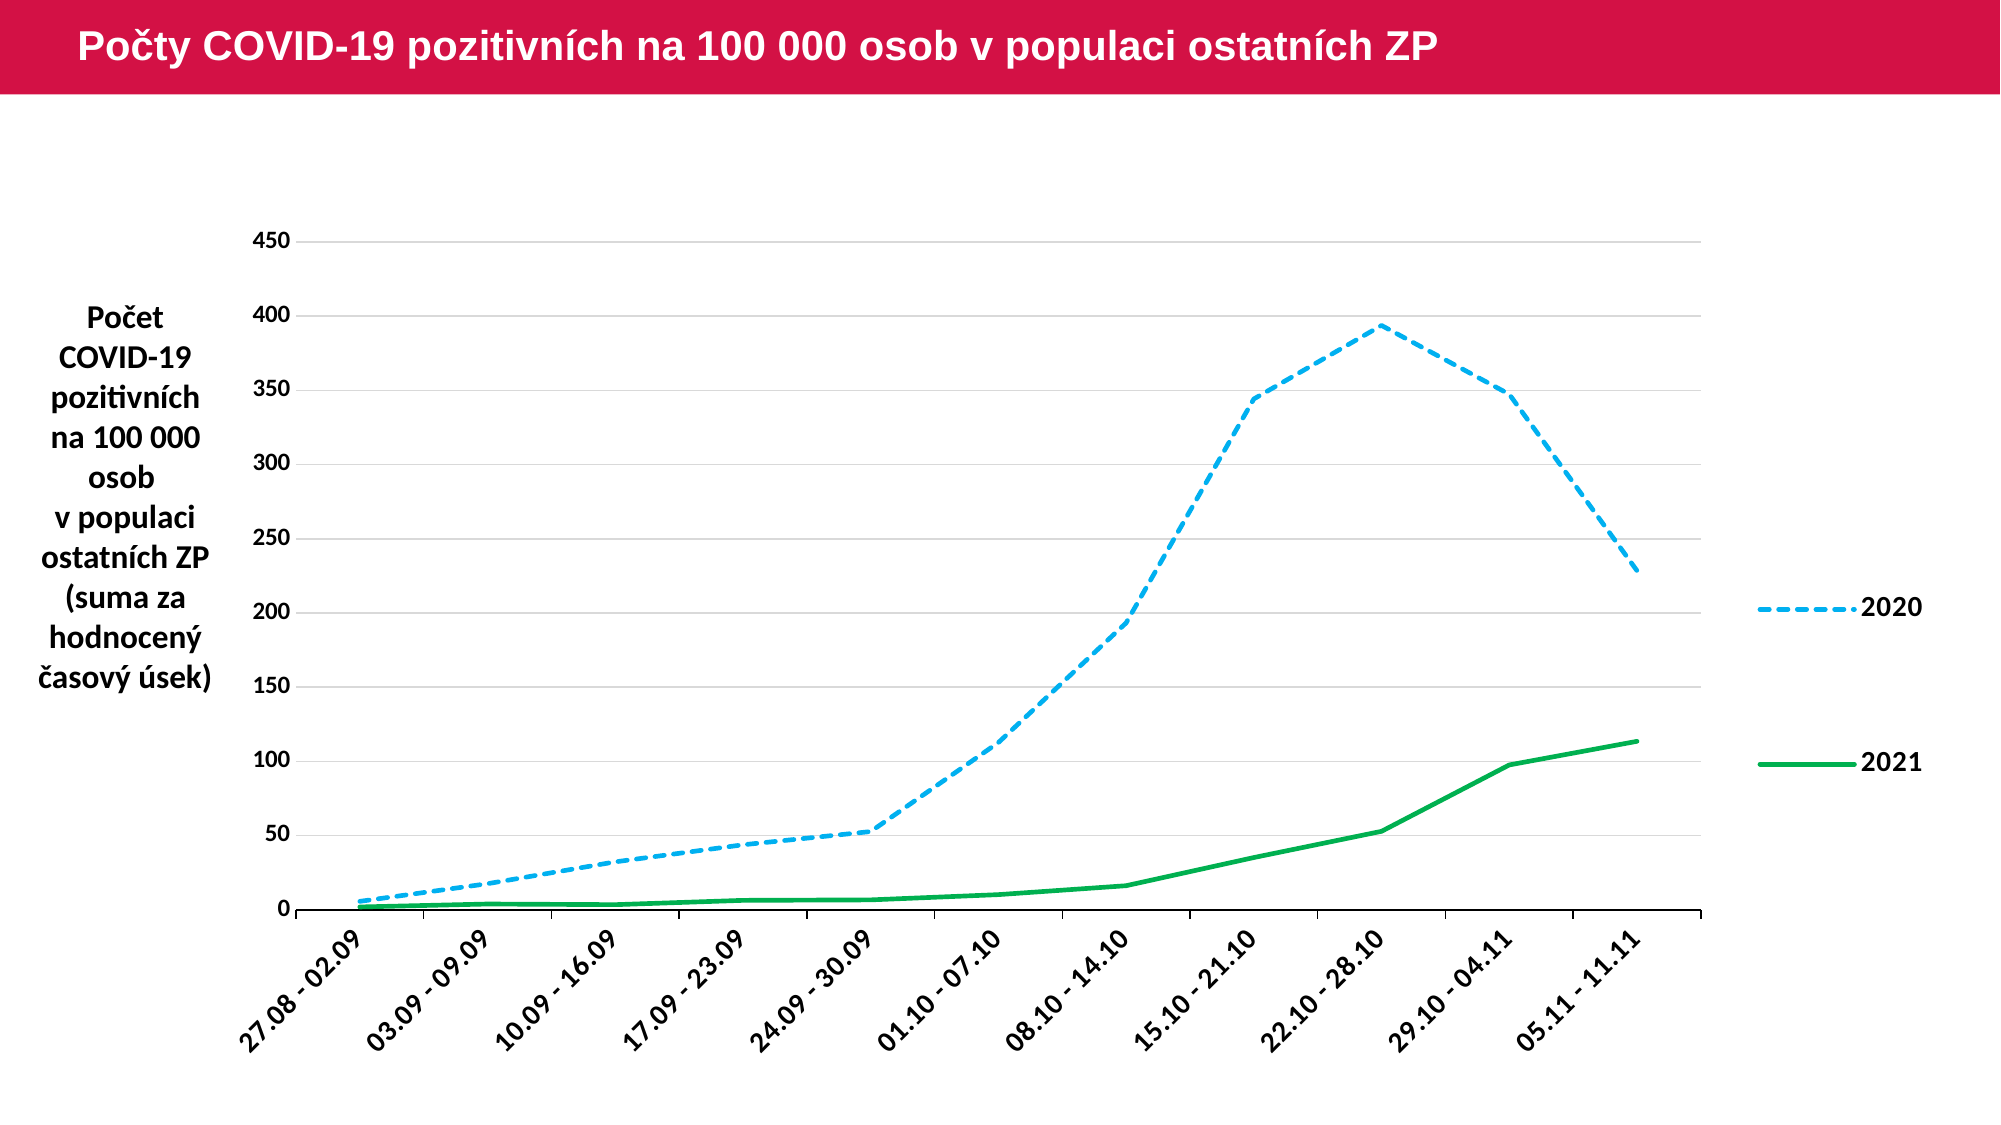

# Počty COVID-19 pozitivních na 100 000 osob v populaci ostatních ZP

### Chart

| Category | 2020 | 2021 |
|---|---|---|
| 27.08 - 02.09 | 5.6334491 | 1.8433377 |
| 03.09 - 09.09 | 17.5233832 | 3.8423764 |
| 10.09 - 16.09 | 32.2686291 | 3.382617 |
| 17.09 - 23.09 | 43.7664124 | 6.3064407 |
| 24.09 - 30.09 | 52.6707597 | 6.616657 |
| 01.10 - 07.10 | 112.6838905 | 10.163431 |
| 08.10 - 14.10 | 193.2837488 | 16.1840231 |
| 15.10 - 21.10 | 344.2582191 | 35.1749258 |
| 22.10 - 28.10 | 393.7408885 | 52.8111922 |
| 29.10 - 04.11 | 347.3854755 | 97.5421239 |
| 05.11 - 11.11 | 228.4889663 | 113.489628 |
Počet COVID-19 pozitivních na 100 000 osob  v populaci ostatních ZP (suma za hodnocený časový úsek)